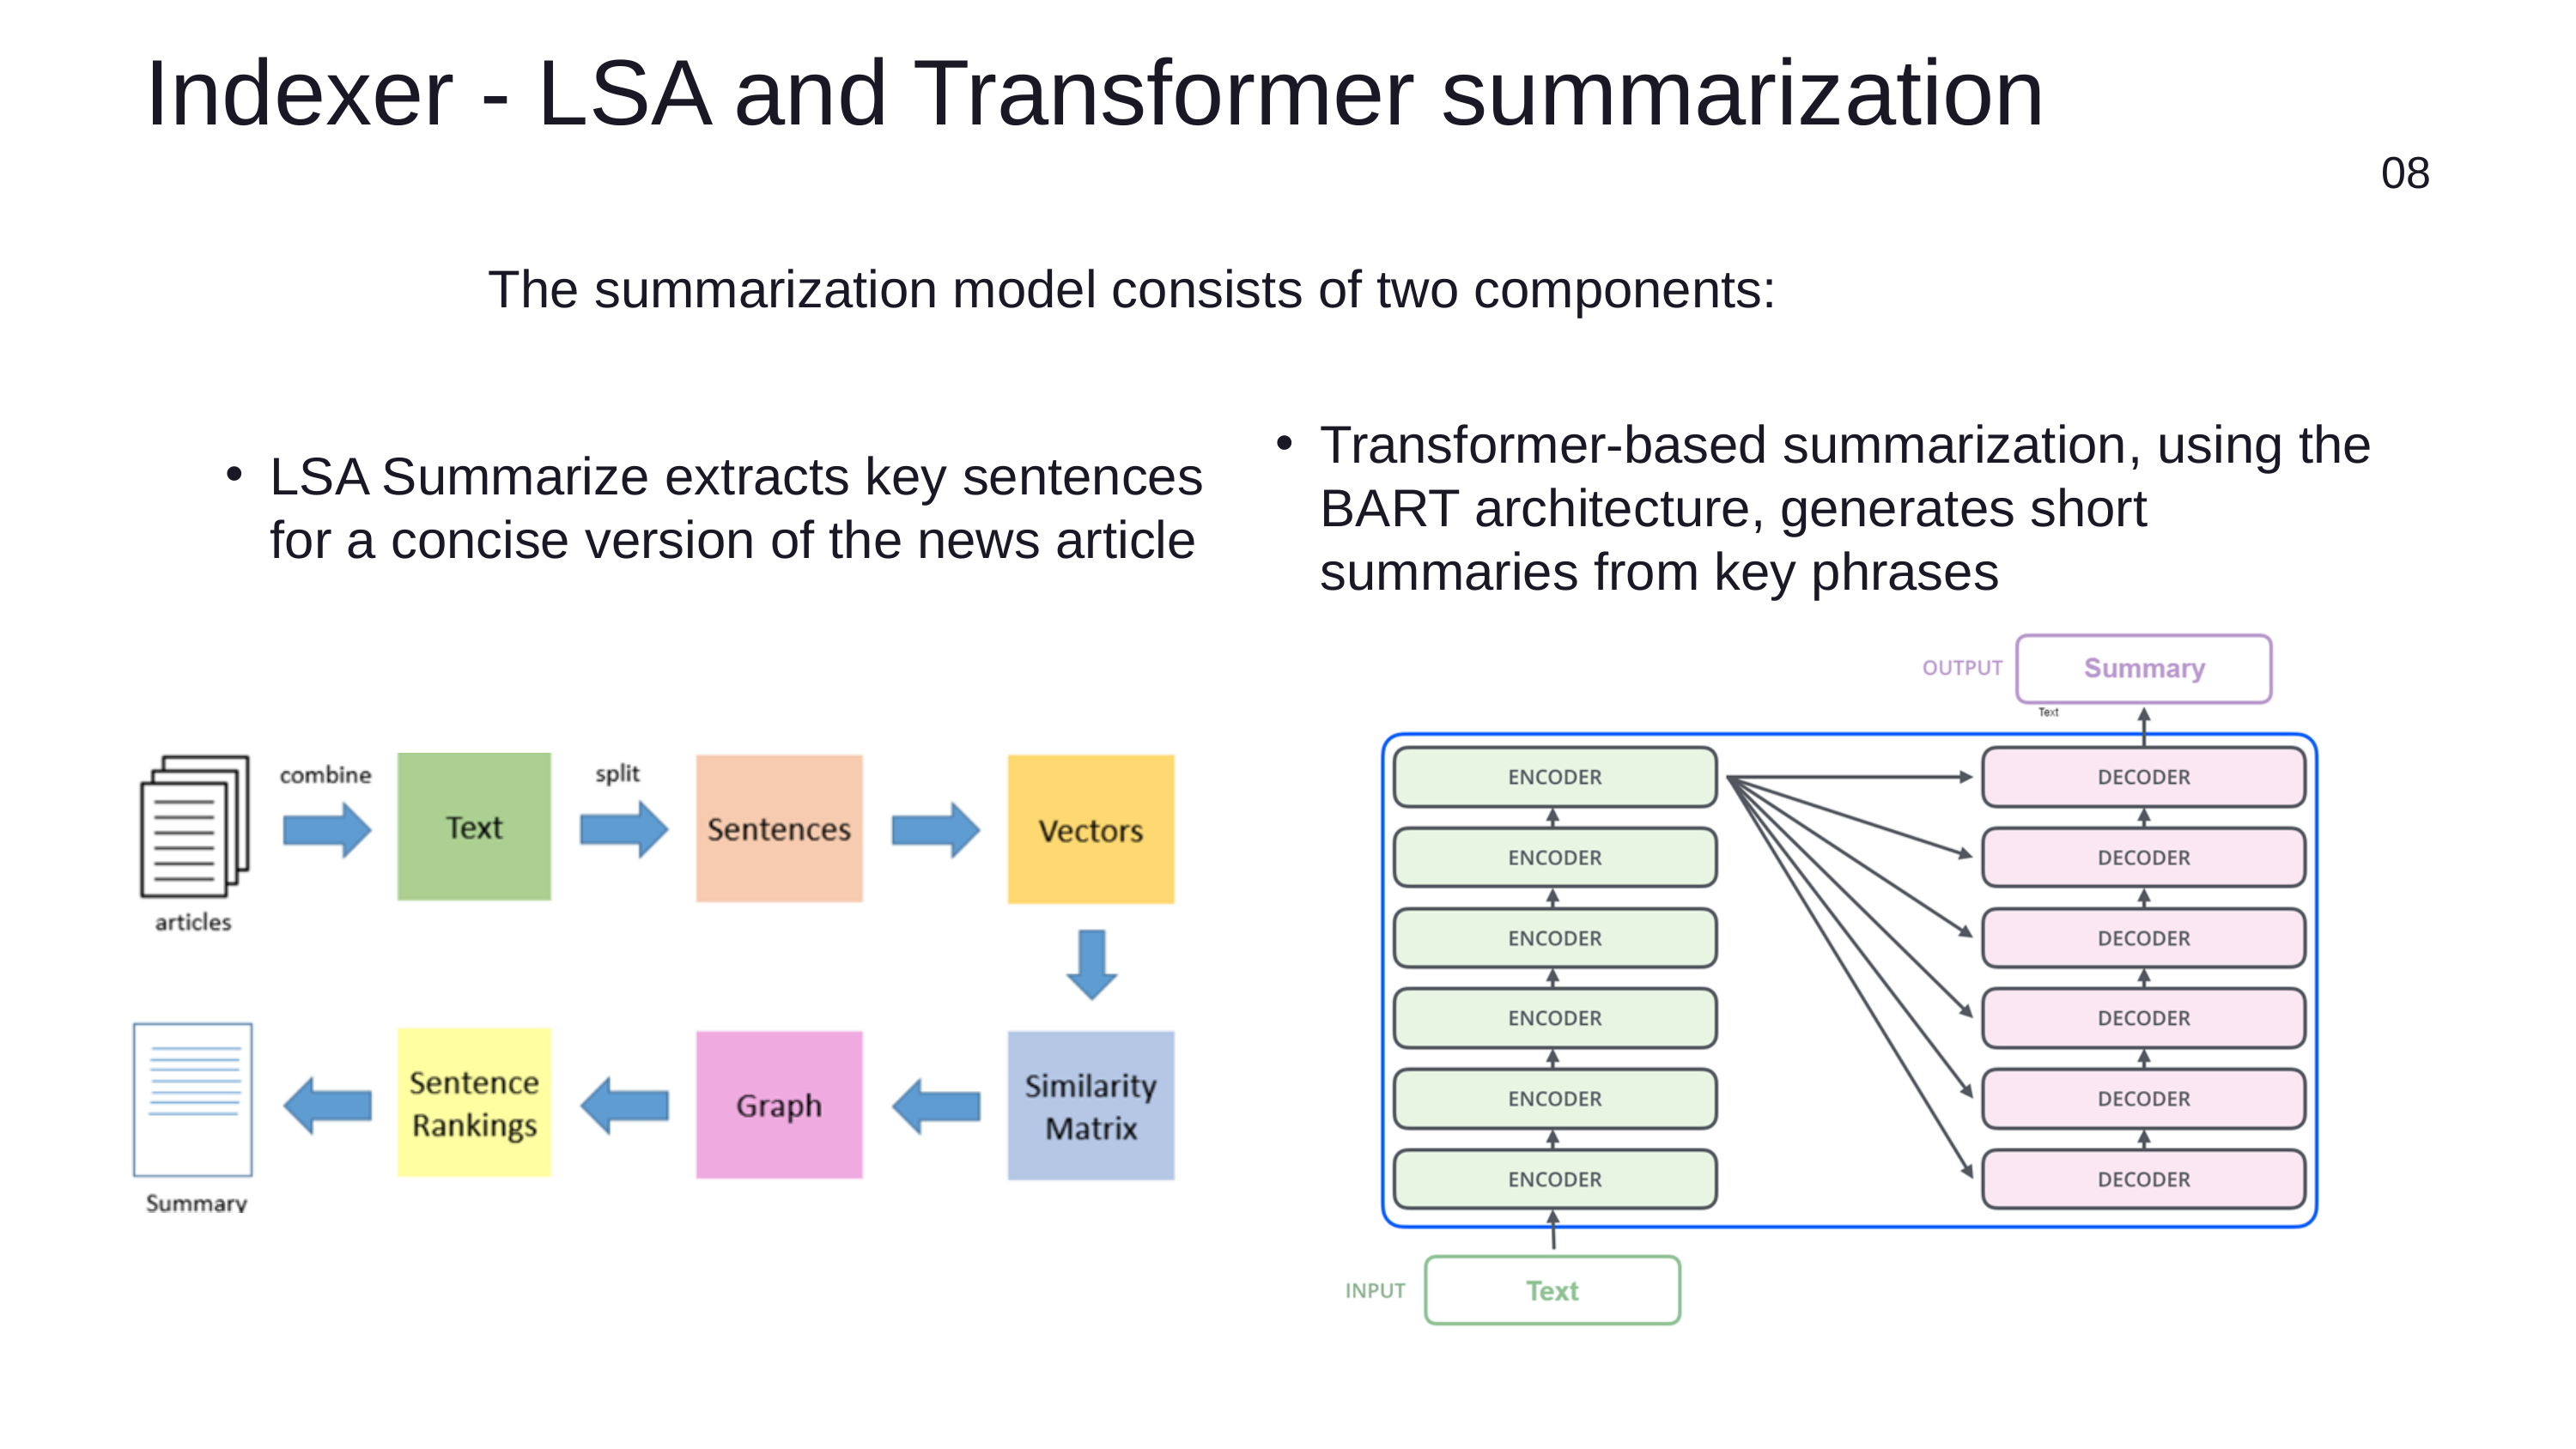

Indexer - LSA and Transformer summarization
08
The summarization model consists of two components:

Transformer-based summarization, using the BART architecture, generates short summaries from key phrases

LSA Summarize extracts key sentences for a concise version of the news article